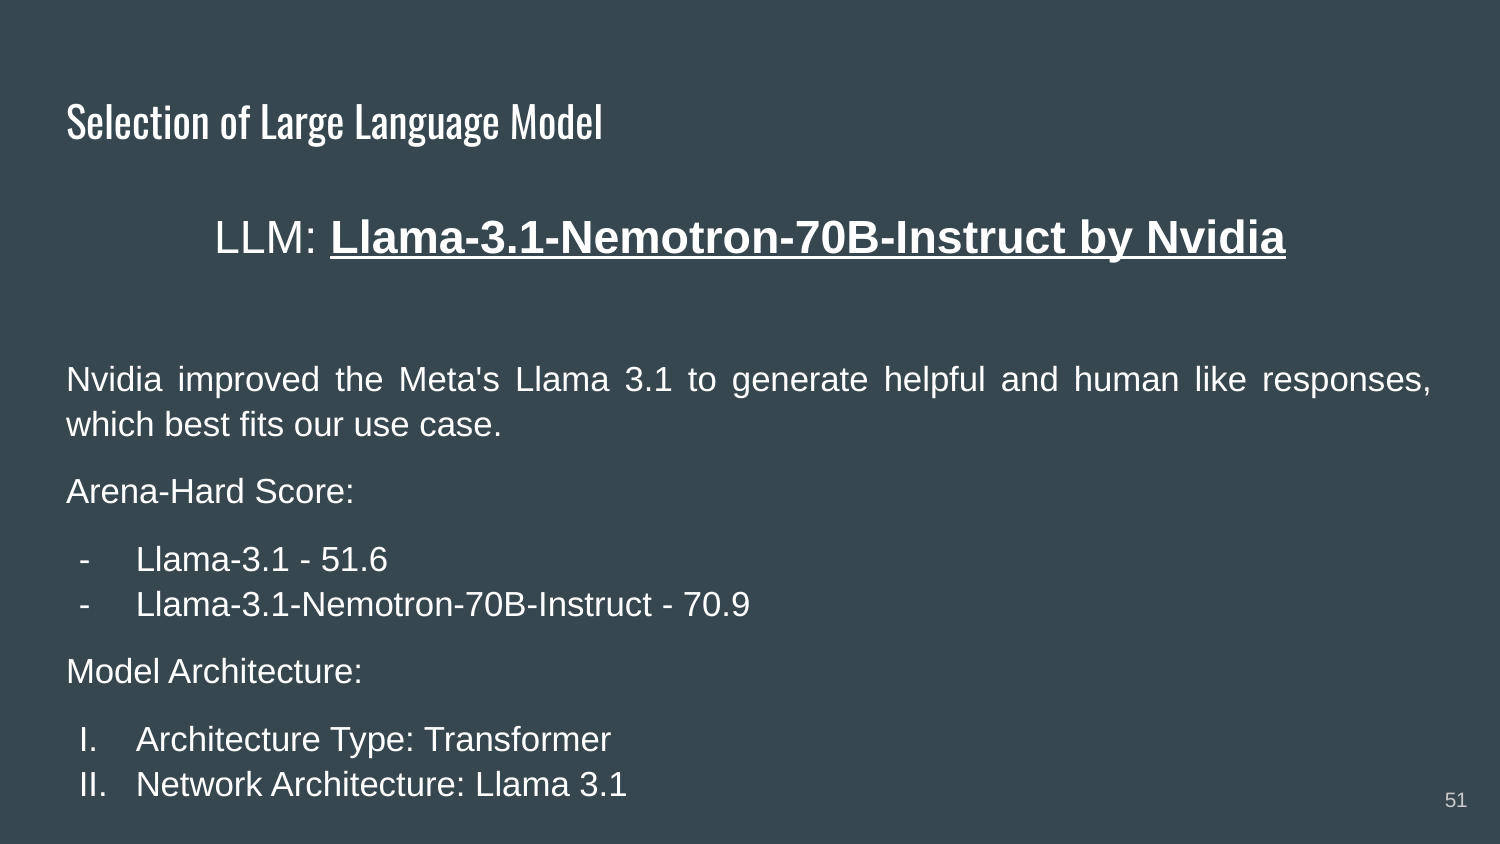

# Selection of Large Language Model
LLM: Llama-3.1-Nemotron-70B-Instruct by Nvidia

Nvidia improved the Meta's Llama 3.1 to generate helpful and human like responses, which best fits our use case.
Arena-Hard Score:
Llama-3.1 - 51.6
Llama-3.1-Nemotron-70B-Instruct - 70.9
Model Architecture:
Architecture Type: Transformer
Network Architecture: Llama 3.1
51